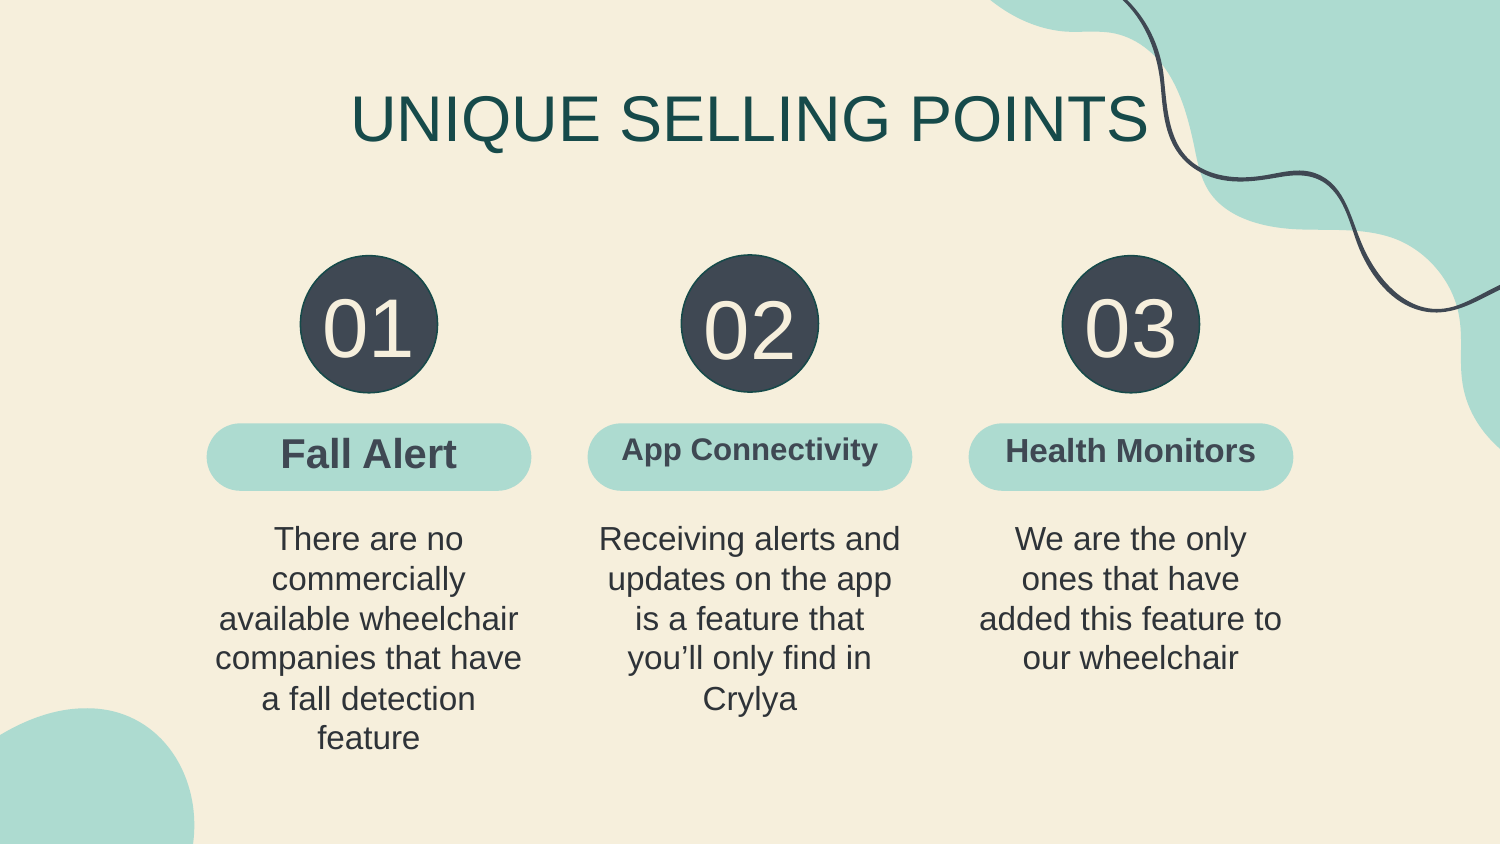

# UNIQUE SELLING POINTS

01
03
02

Fall Alert
App Connectivity
Health Monitors
There are no commercially available wheelchair companies that have a fall detection feature
Receiving alerts and updates on the app is a feature that you’ll only find in Crylya

We are the only ones that have added this feature to our wheelchair